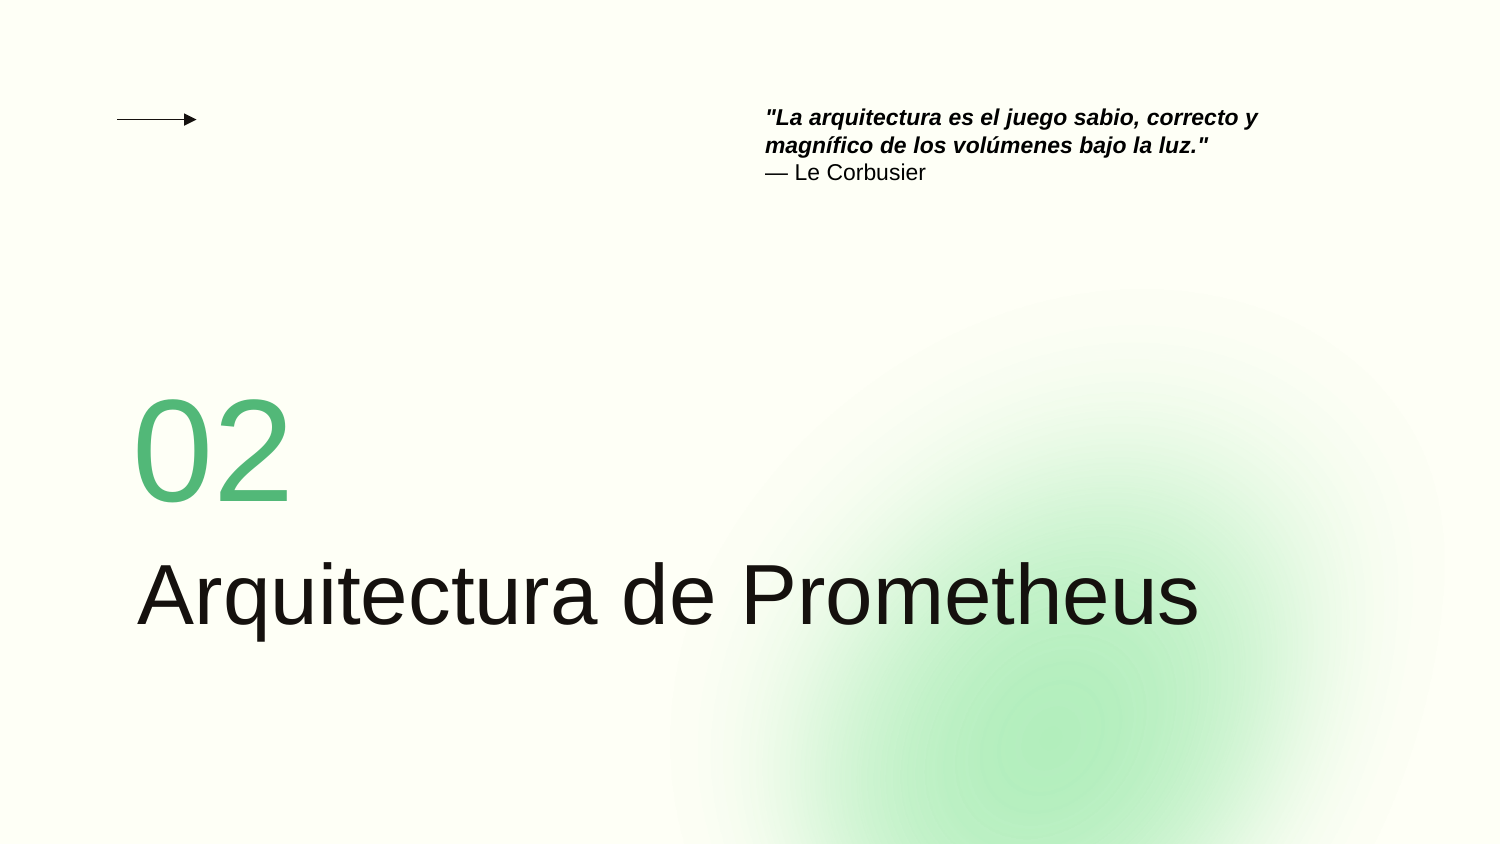

"La arquitectura es el juego sabio, correcto y magnífico de los volúmenes bajo la luz."
— Le Corbusier
02

# Arquitectura de Prometheus